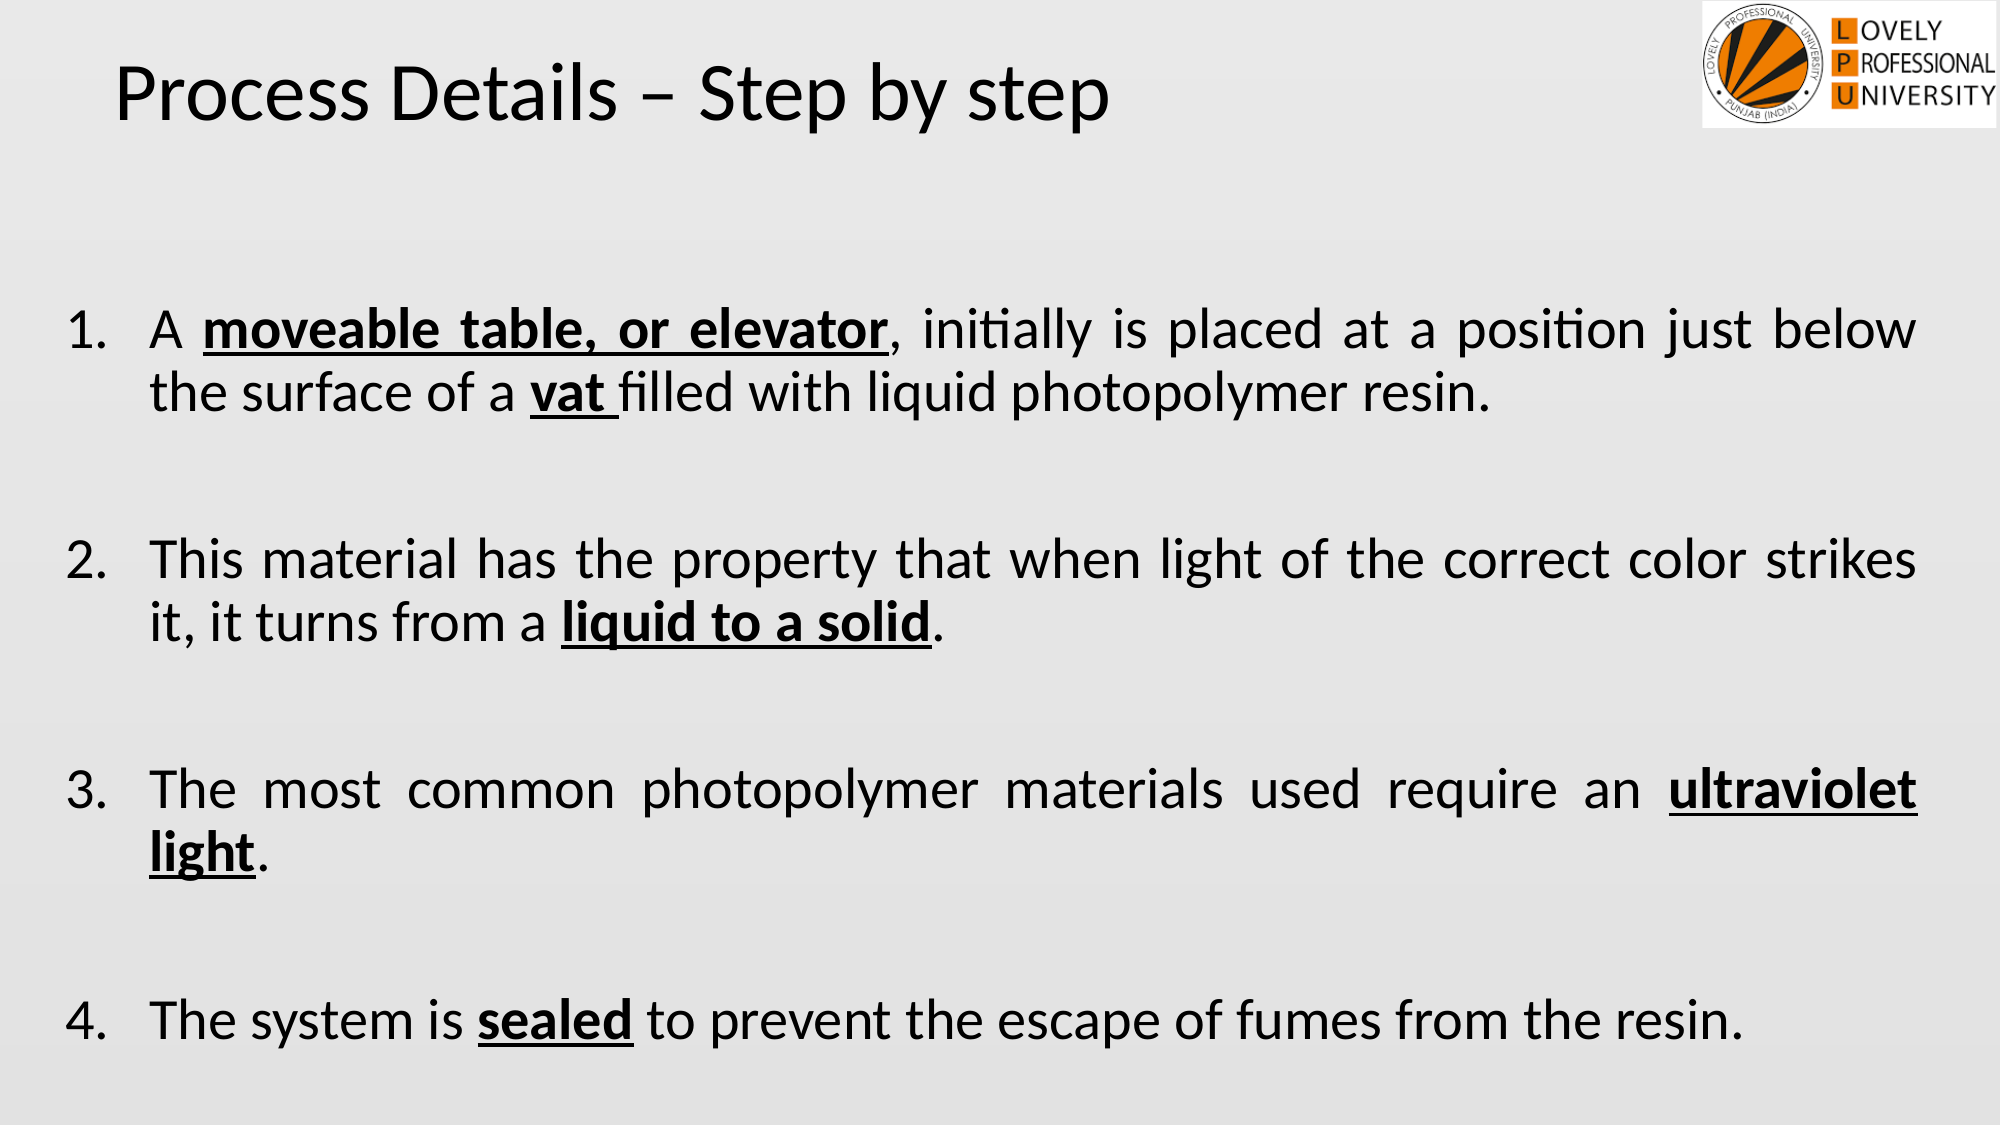

# Process Details – Step by step

A moveable table, or elevator, initially is placed at a position just below the surface of a vat filled with liquid photopolymer resin.

This material has the property that when light of the correct color strikes it, it turns from a liquid to a solid.

The most common photopolymer materials used require an ultraviolet light.

The system is sealed to prevent the escape of fumes from the resin.